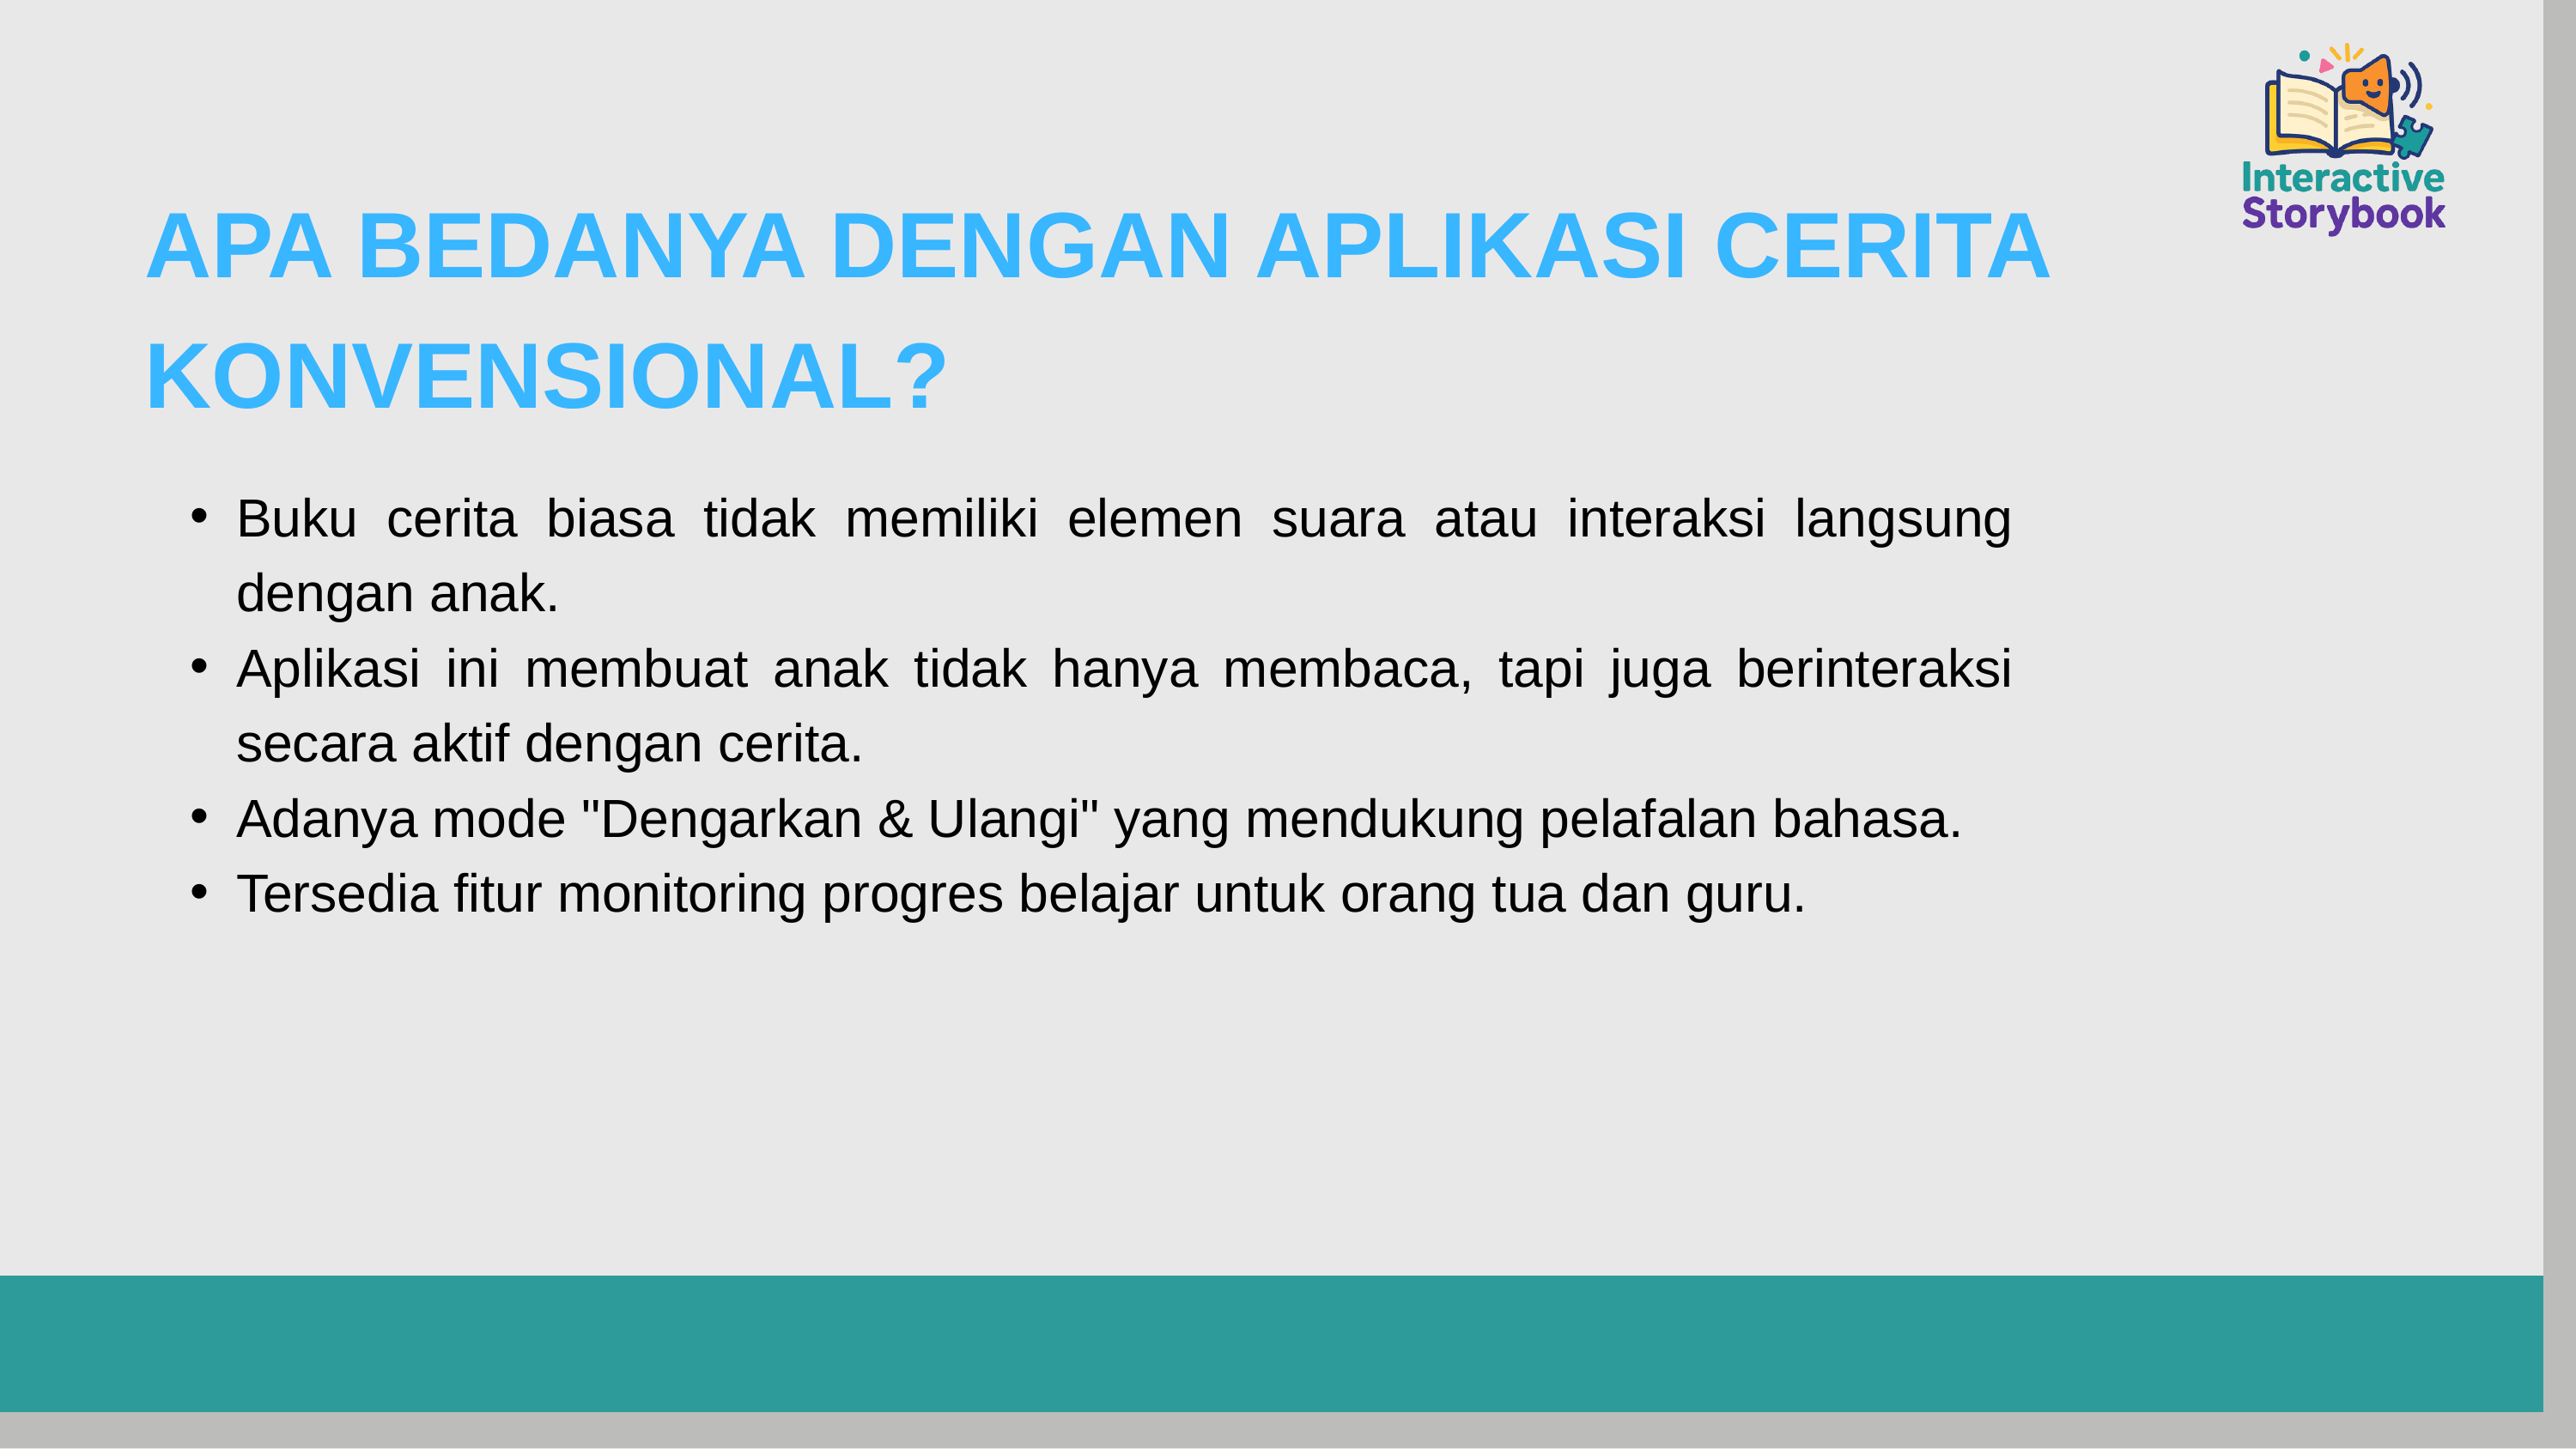

APA BEDANYA DENGAN APLIKASI CERITA KONVENSIONAL?
Buku cerita biasa tidak memiliki elemen suara atau interaksi langsung dengan anak.
Aplikasi ini membuat anak tidak hanya membaca, tapi juga berinteraksi secara aktif dengan cerita.
Adanya mode "Dengarkan & Ulangi" yang mendukung pelafalan bahasa.
Tersedia fitur monitoring progres belajar untuk orang tua dan guru.